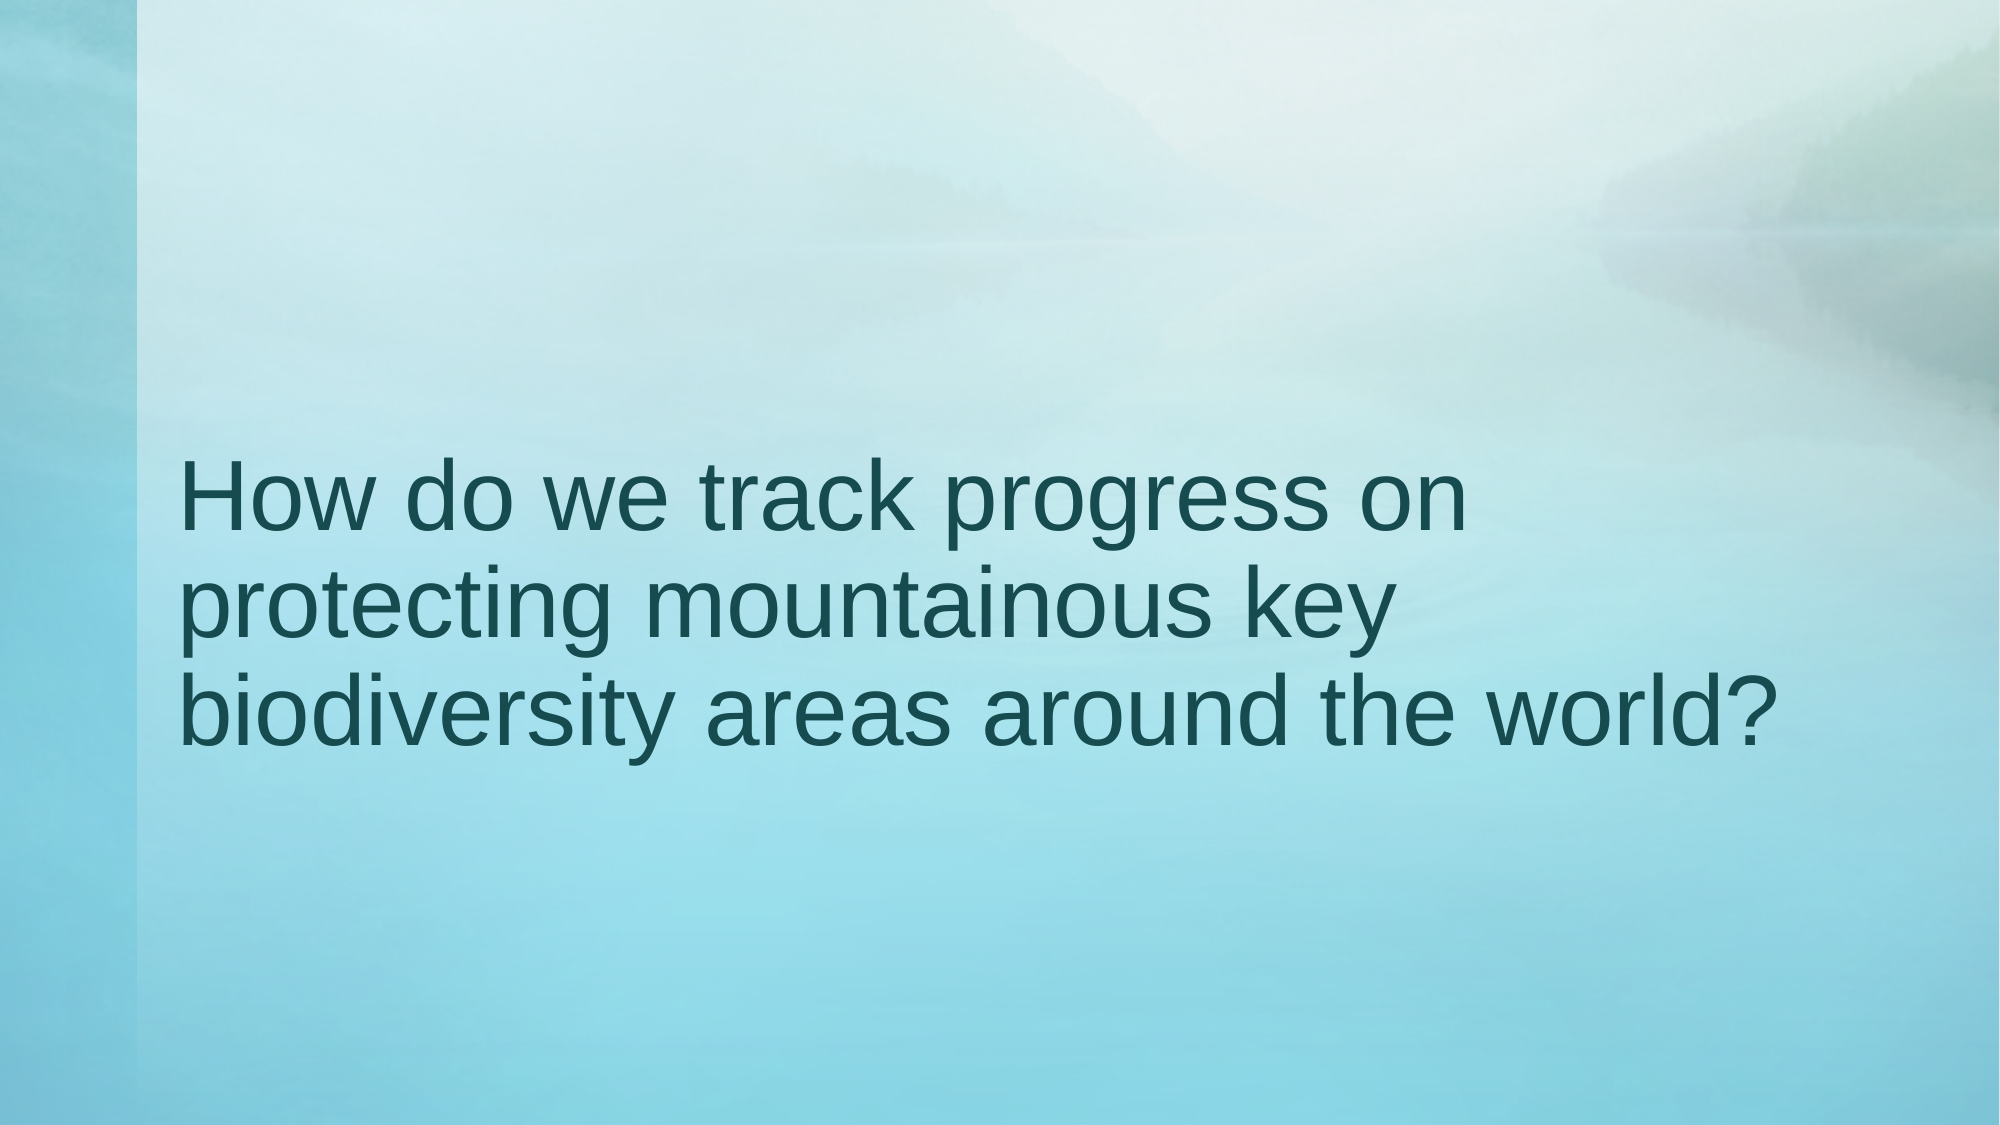

# How do we track progress on protecting mountainous key biodiversity areas around the world?